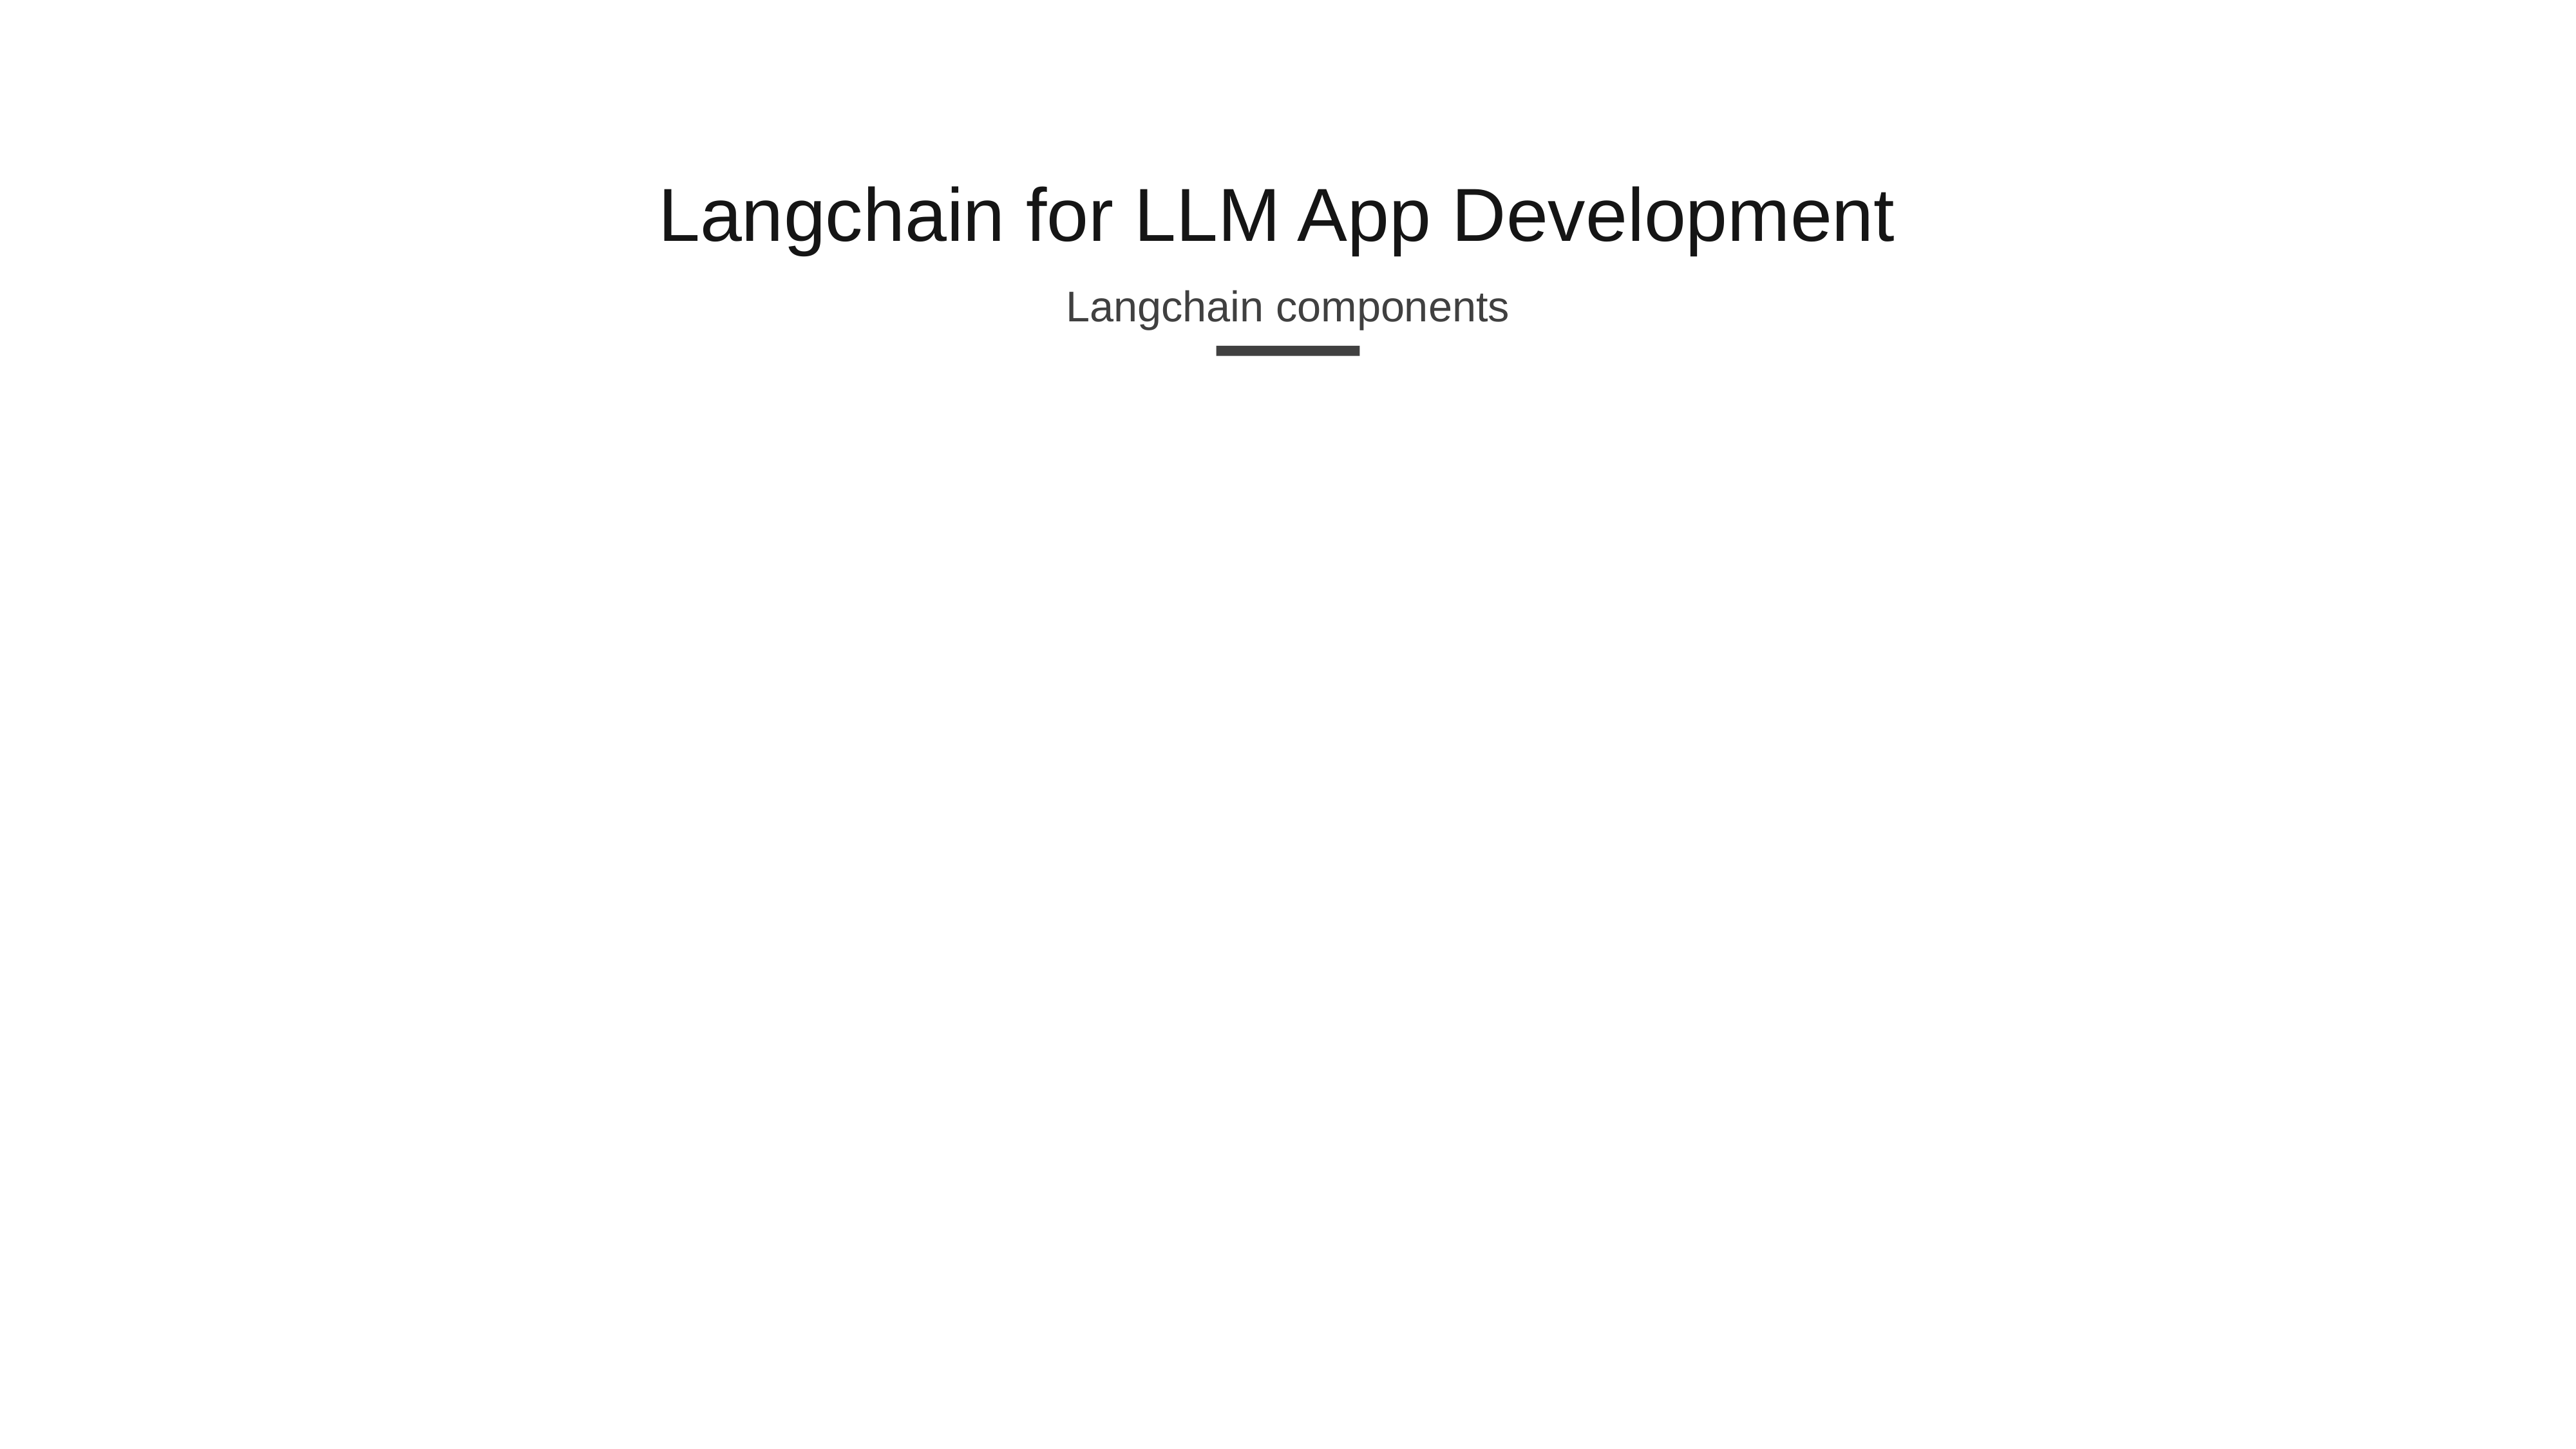

# Langchain for LLM App Development
Langchain components